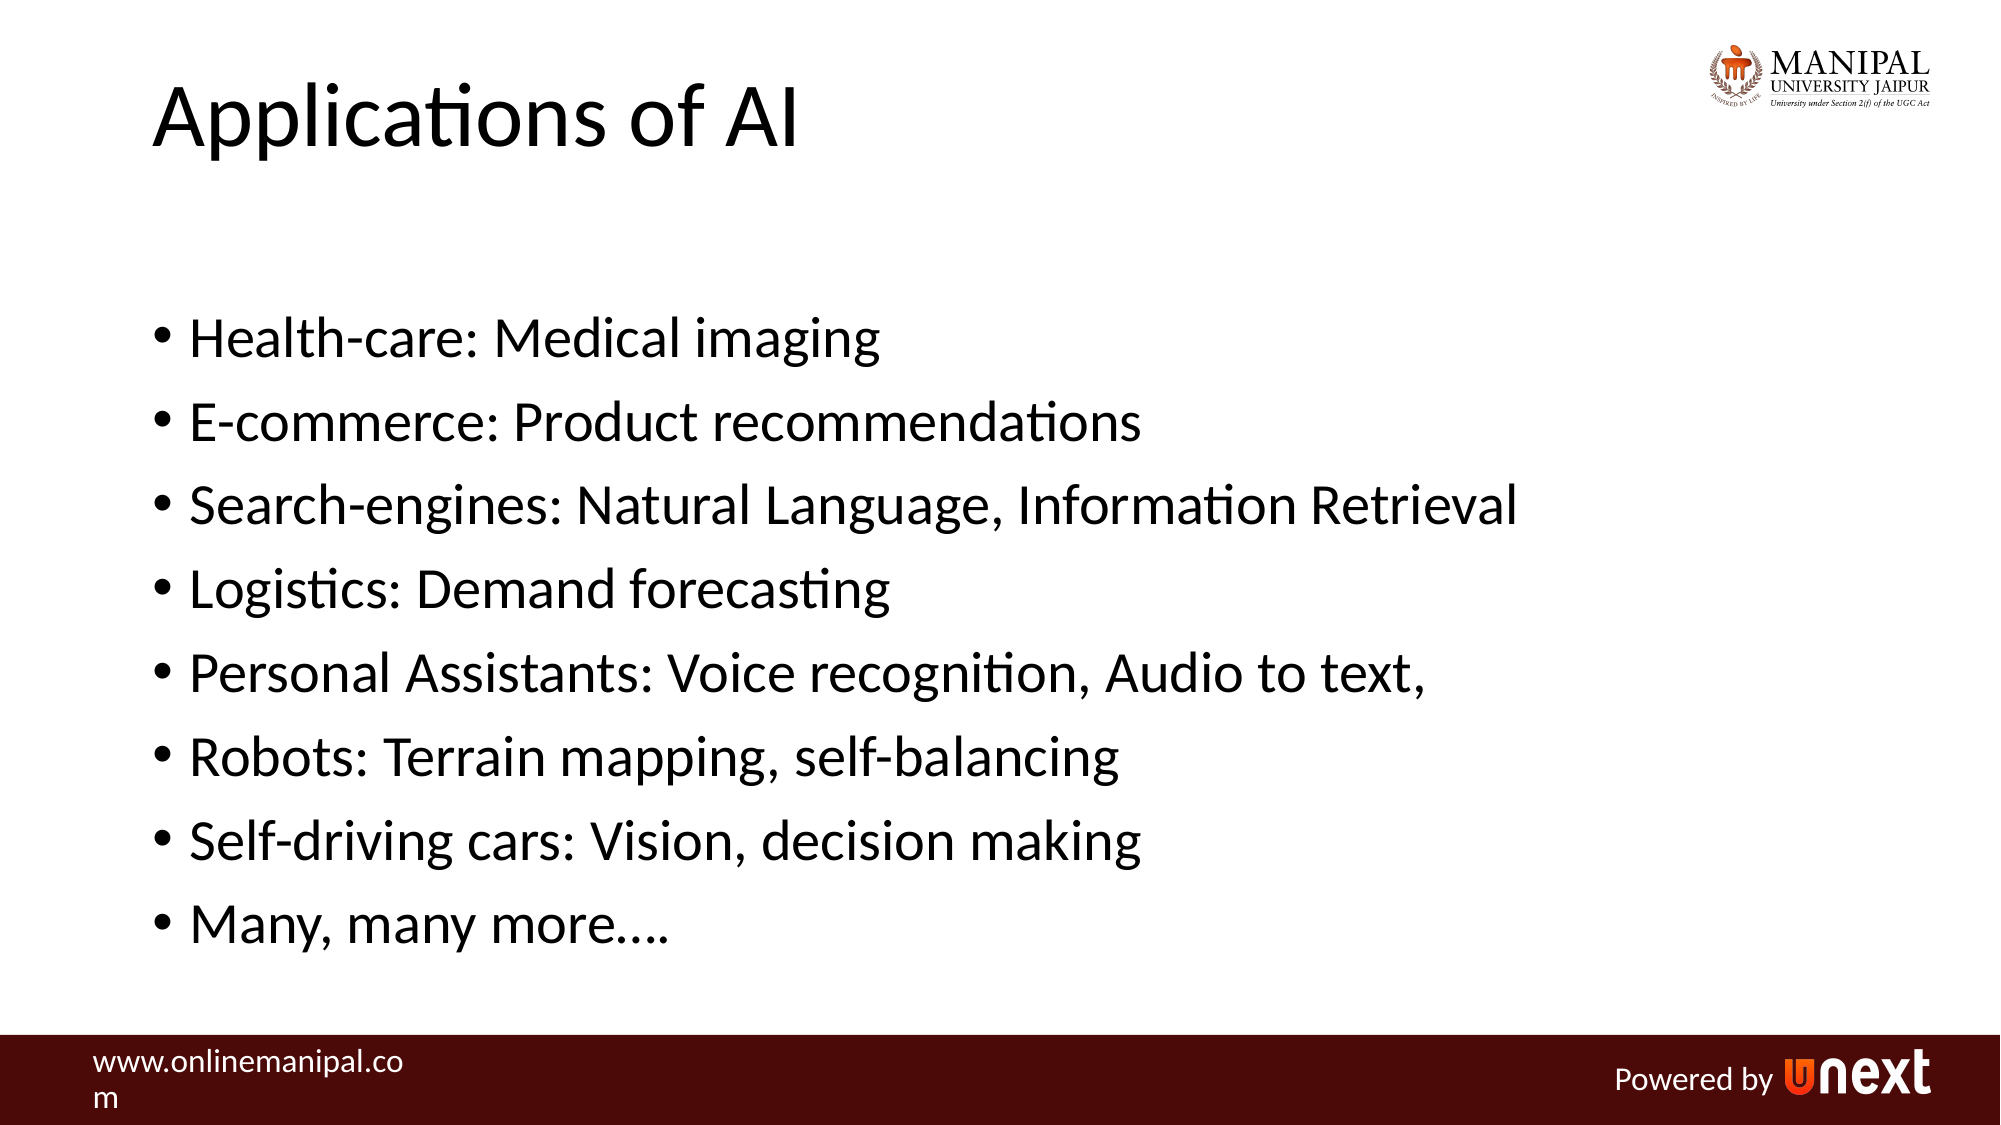

# Applications of AI
Health-care: Medical imaging
E-commerce: Product recommendations
Search-engines: Natural Language, Information Retrieval
Logistics: Demand forecasting
Personal Assistants: Voice recognition, Audio to text,
Robots: Terrain mapping, self-balancing
Self-driving cars: Vision, decision making
Many, many more….